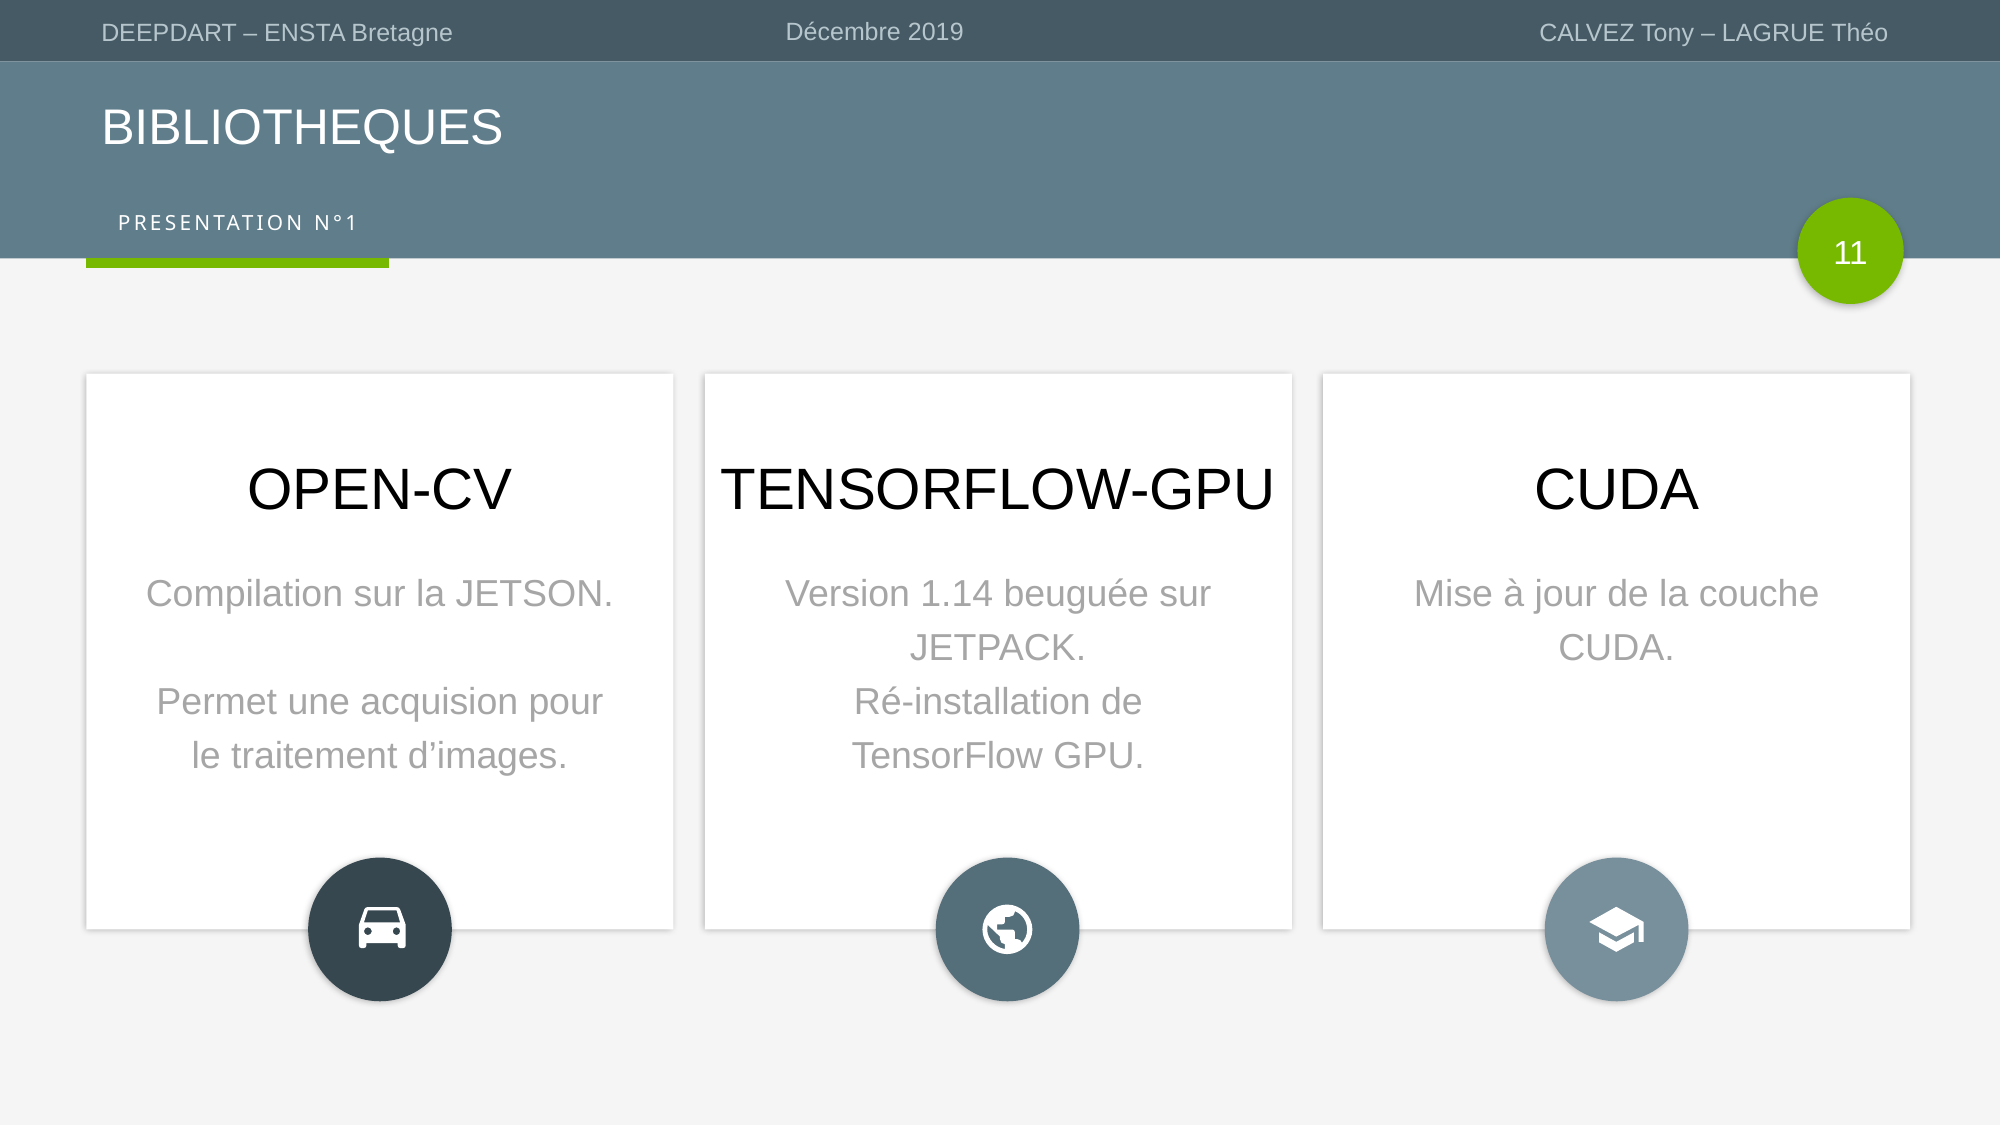

# BIBLIOTHEQUES
11

OPEN-CV
TENSORFLOW-GPU
CUDA
Compilation sur la JETSON.

Permet une acquision pour le traitement d’images.
Version 1.14 beuguée sur JETPACK.
Ré-installation de TensorFlow GPU.
Mise à jour de la couche CUDA.